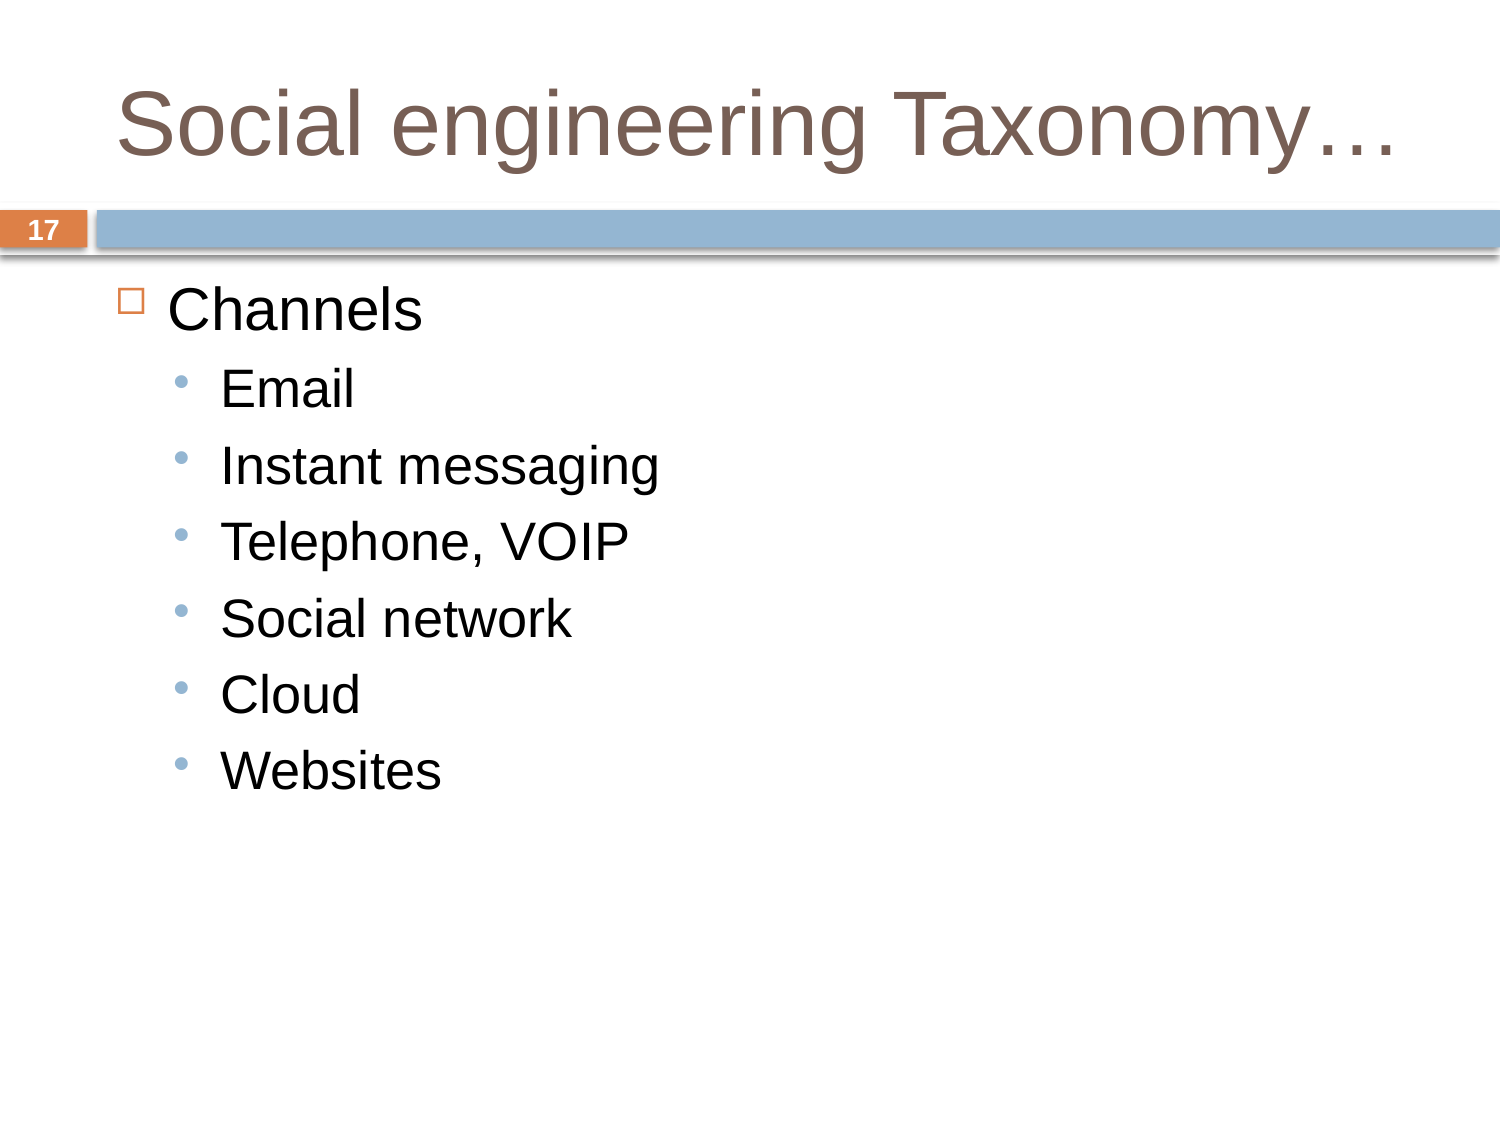

# Social engineering Taxonomy…
17
Channels
Email
Instant messaging
Telephone, VOIP
Social network
Cloud
Websites